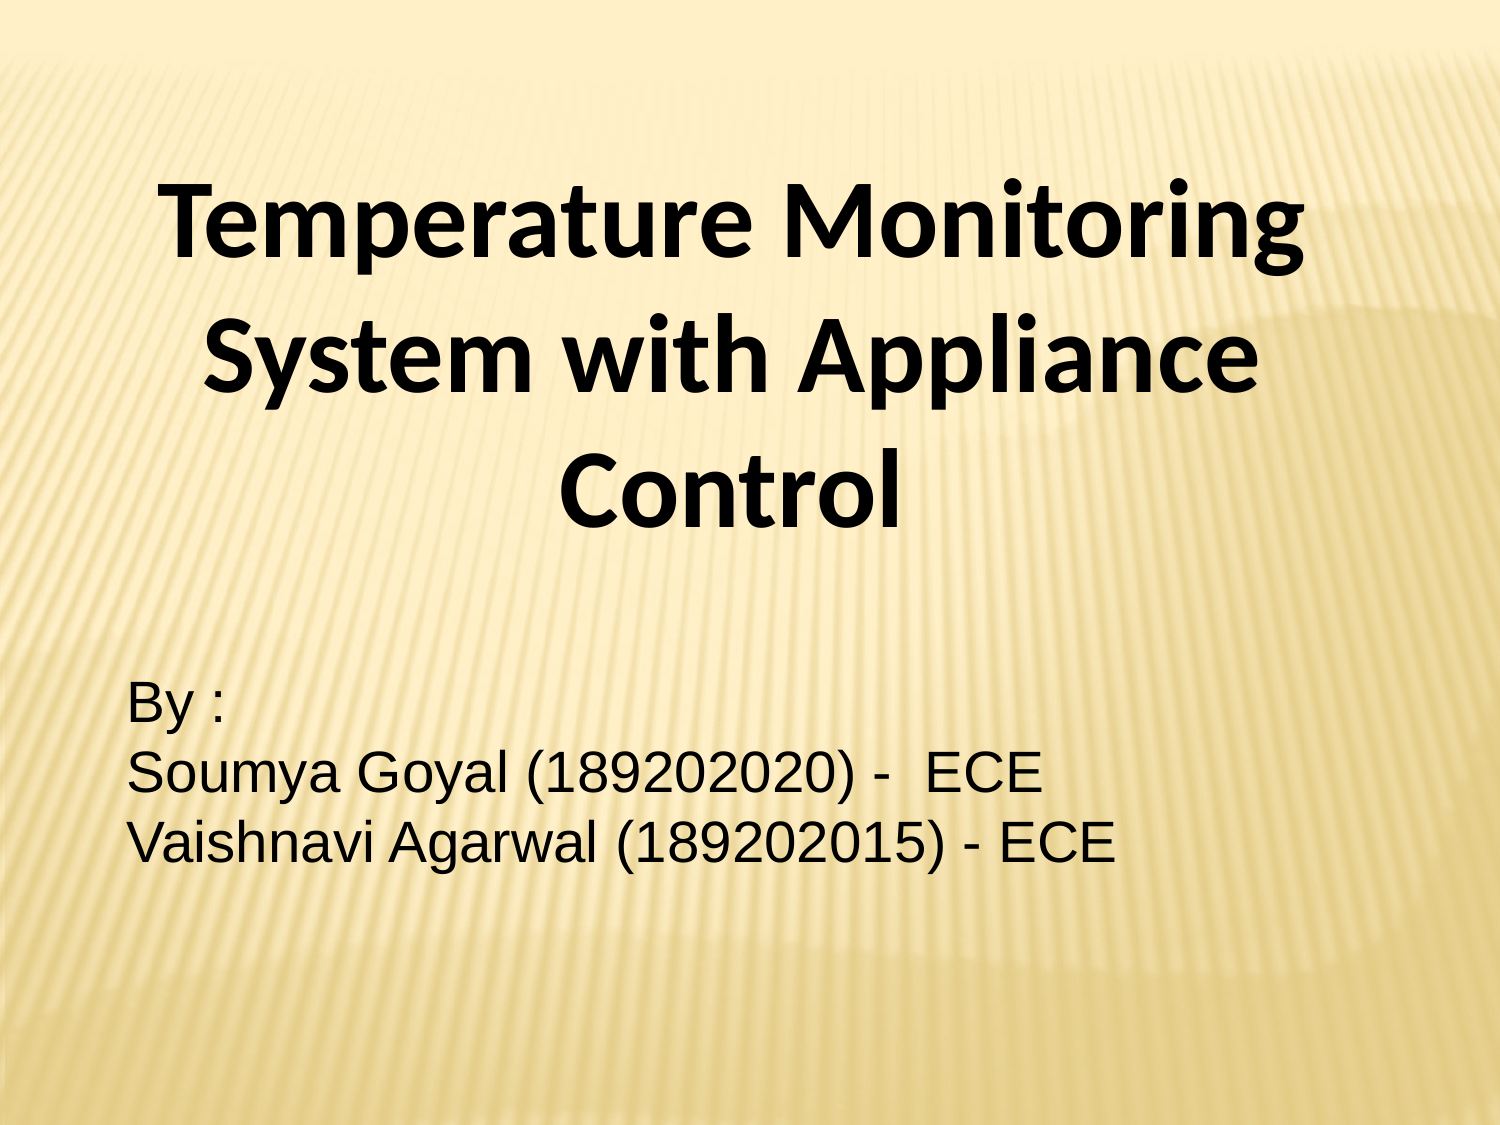

Temperature Monitoring System with Appliance Control
By :
Soumya Goyal (189202020) -  ECE
Vaishnavi Agarwal (189202015) - ECE